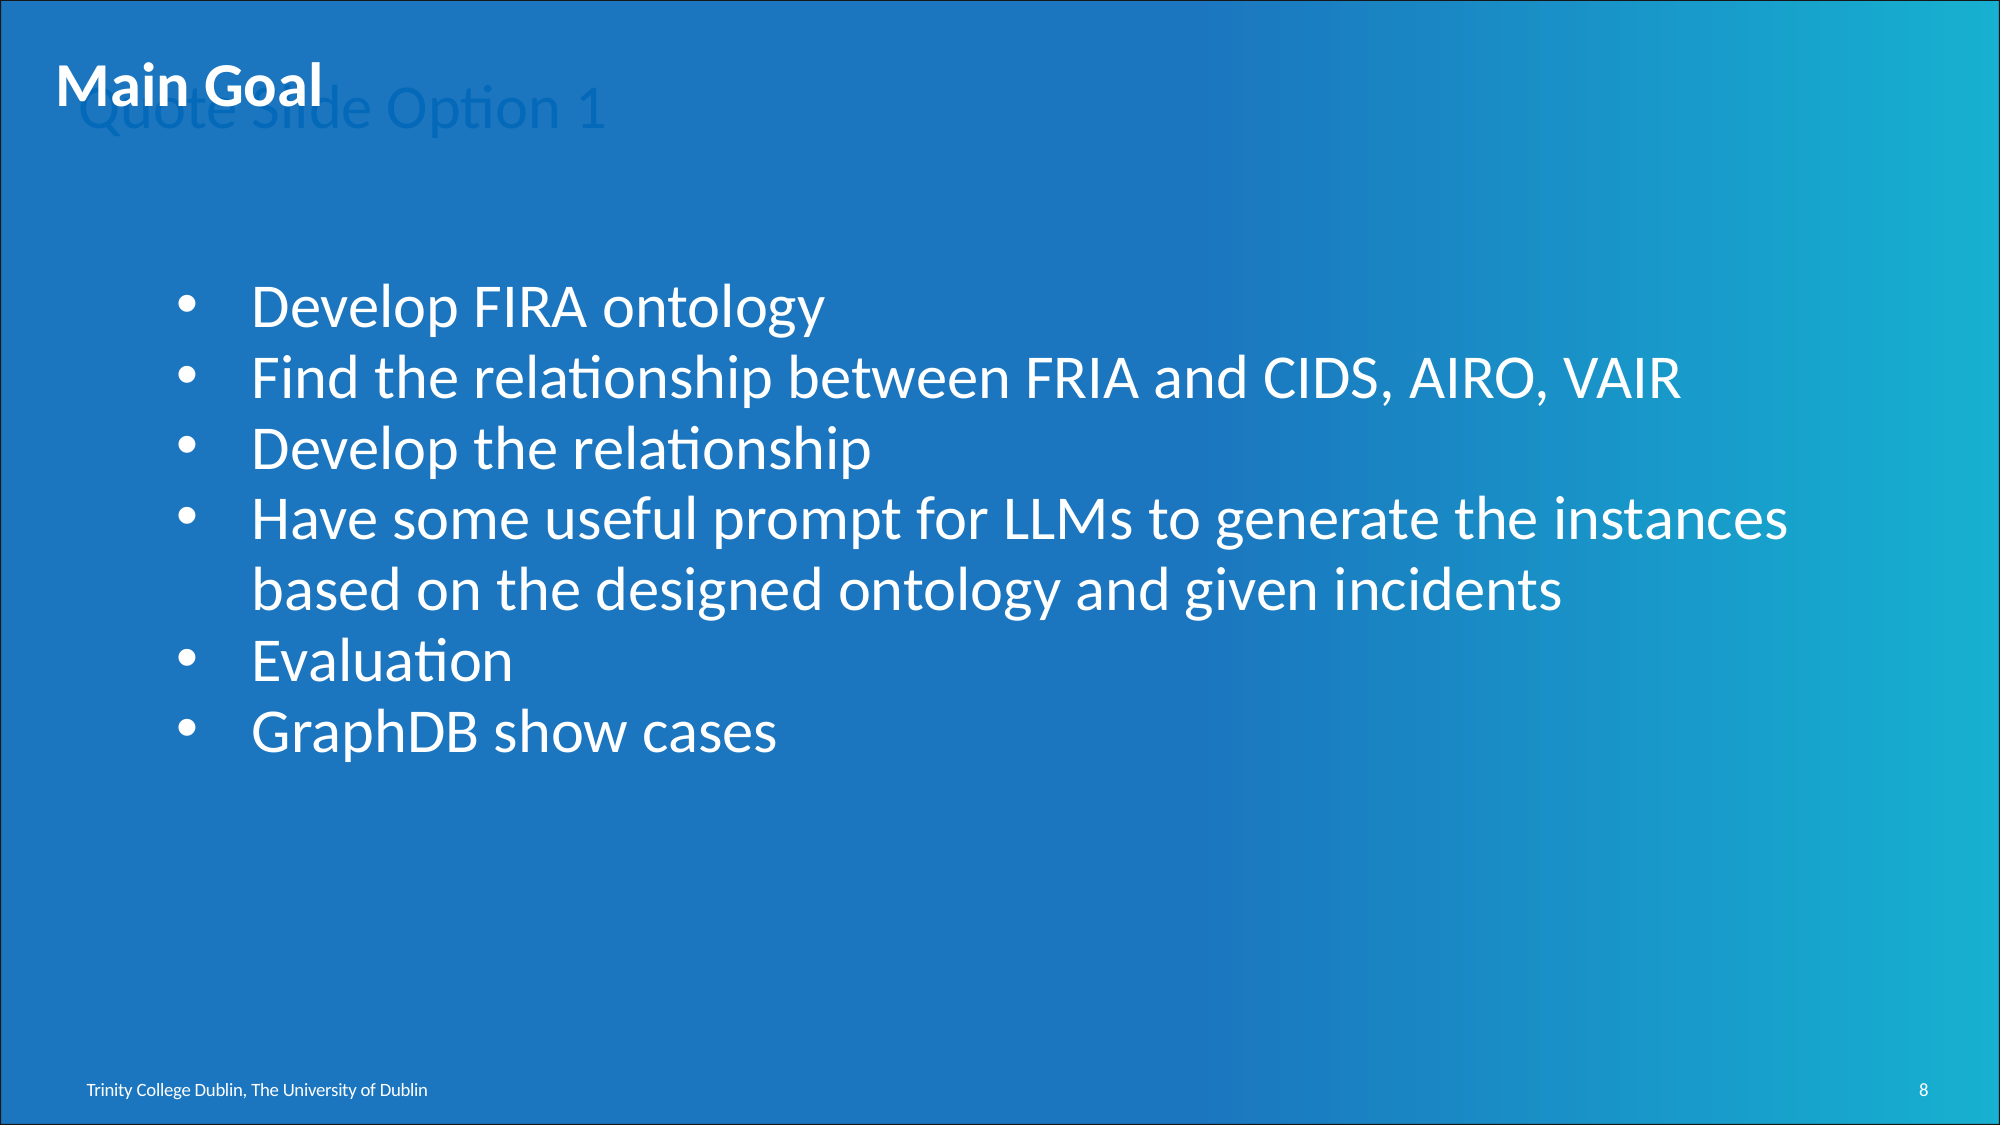

Quote Slide Option 1
Main Goal
Develop FIRA ontology
Find the relationship between FRIA and CIDS, AIRO, VAIR
Develop the relationship
Have some useful prompt for LLMs to generate the instances based on the designed ontology and given incidents
Evaluation
GraphDB show cases
8